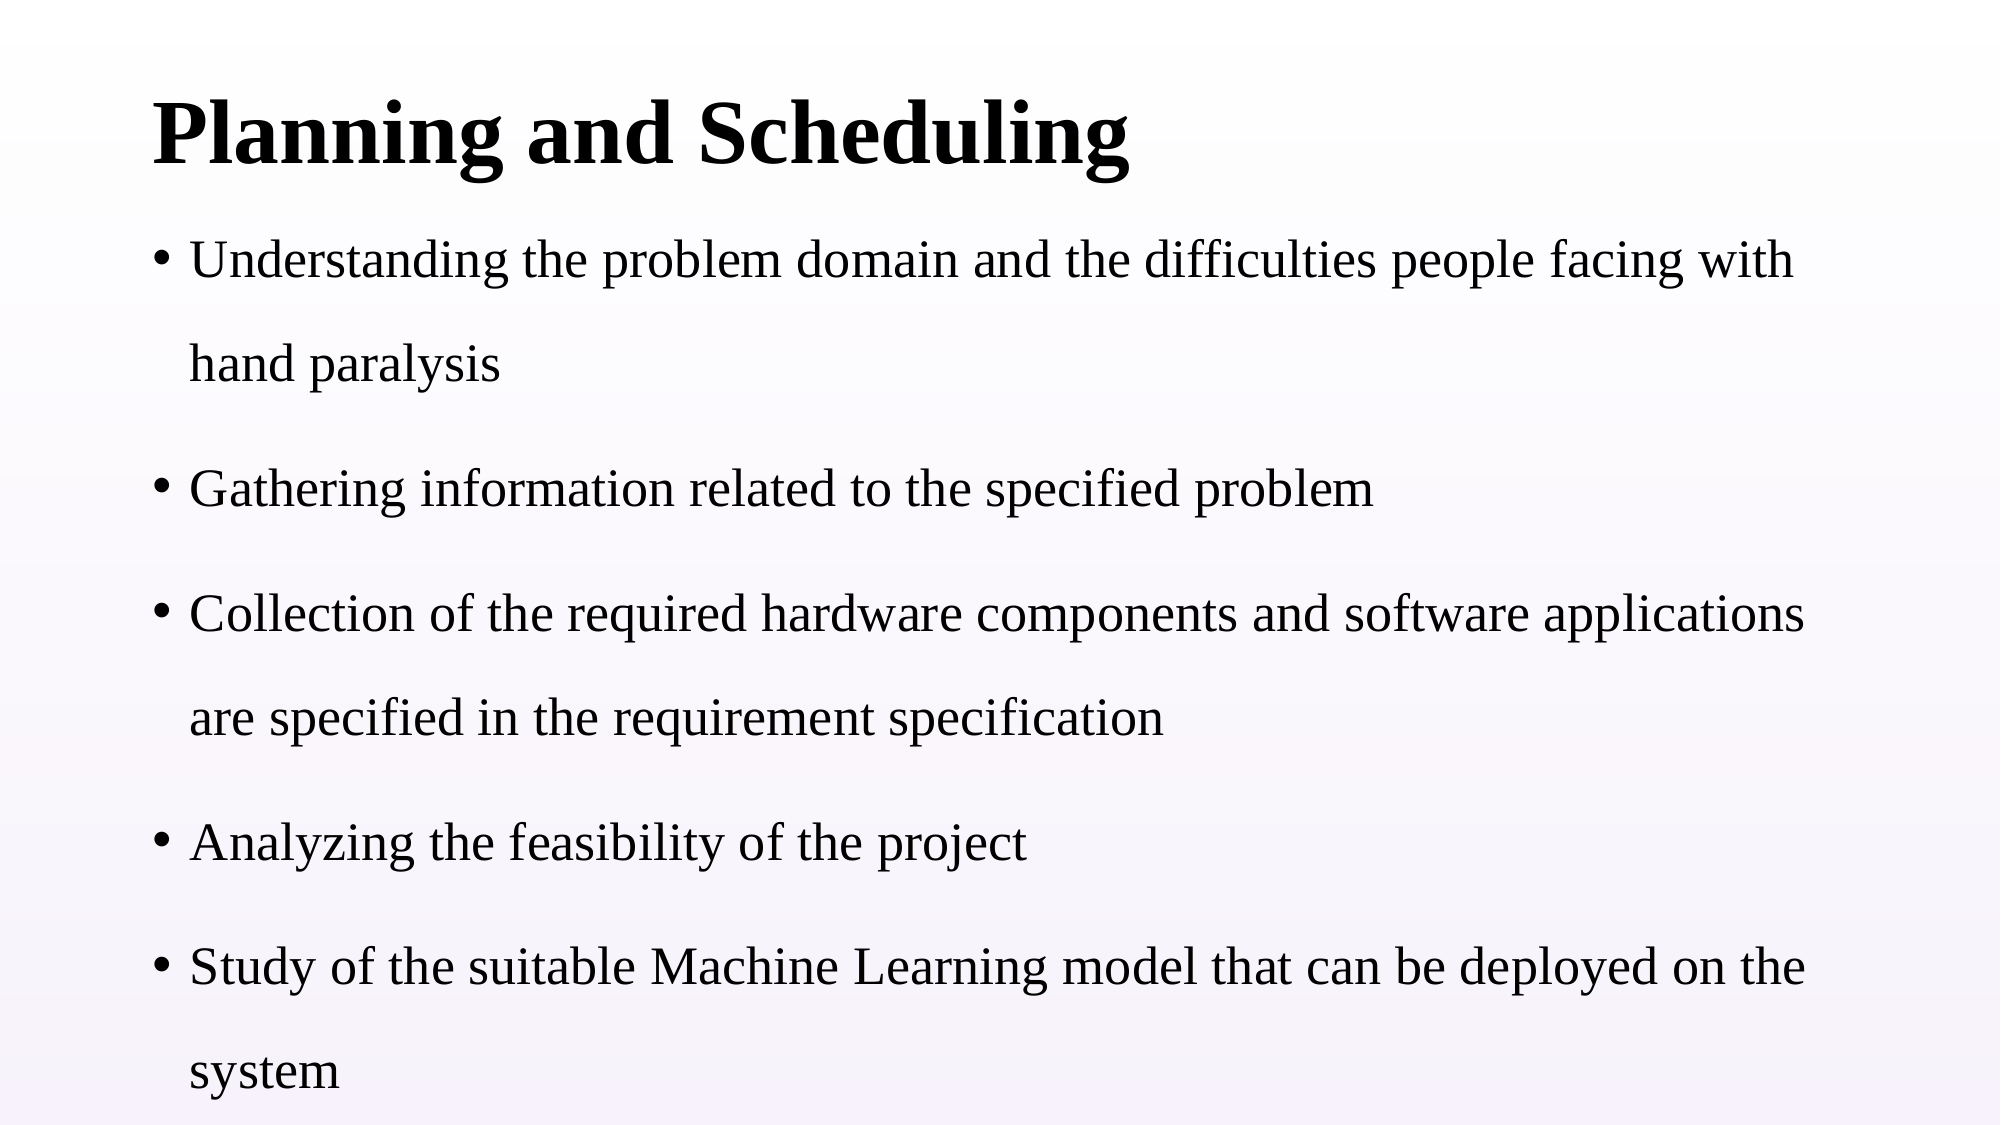

# Planning and Scheduling
Understanding the problem domain and the difficulties people facing with hand paralysis
Gathering information related to the specified problem
Collection of the required hardware components and software applications are specified in the requirement specification
Analyzing the feasibility of the project
Study of the suitable Machine Learning model that can be deployed on the system